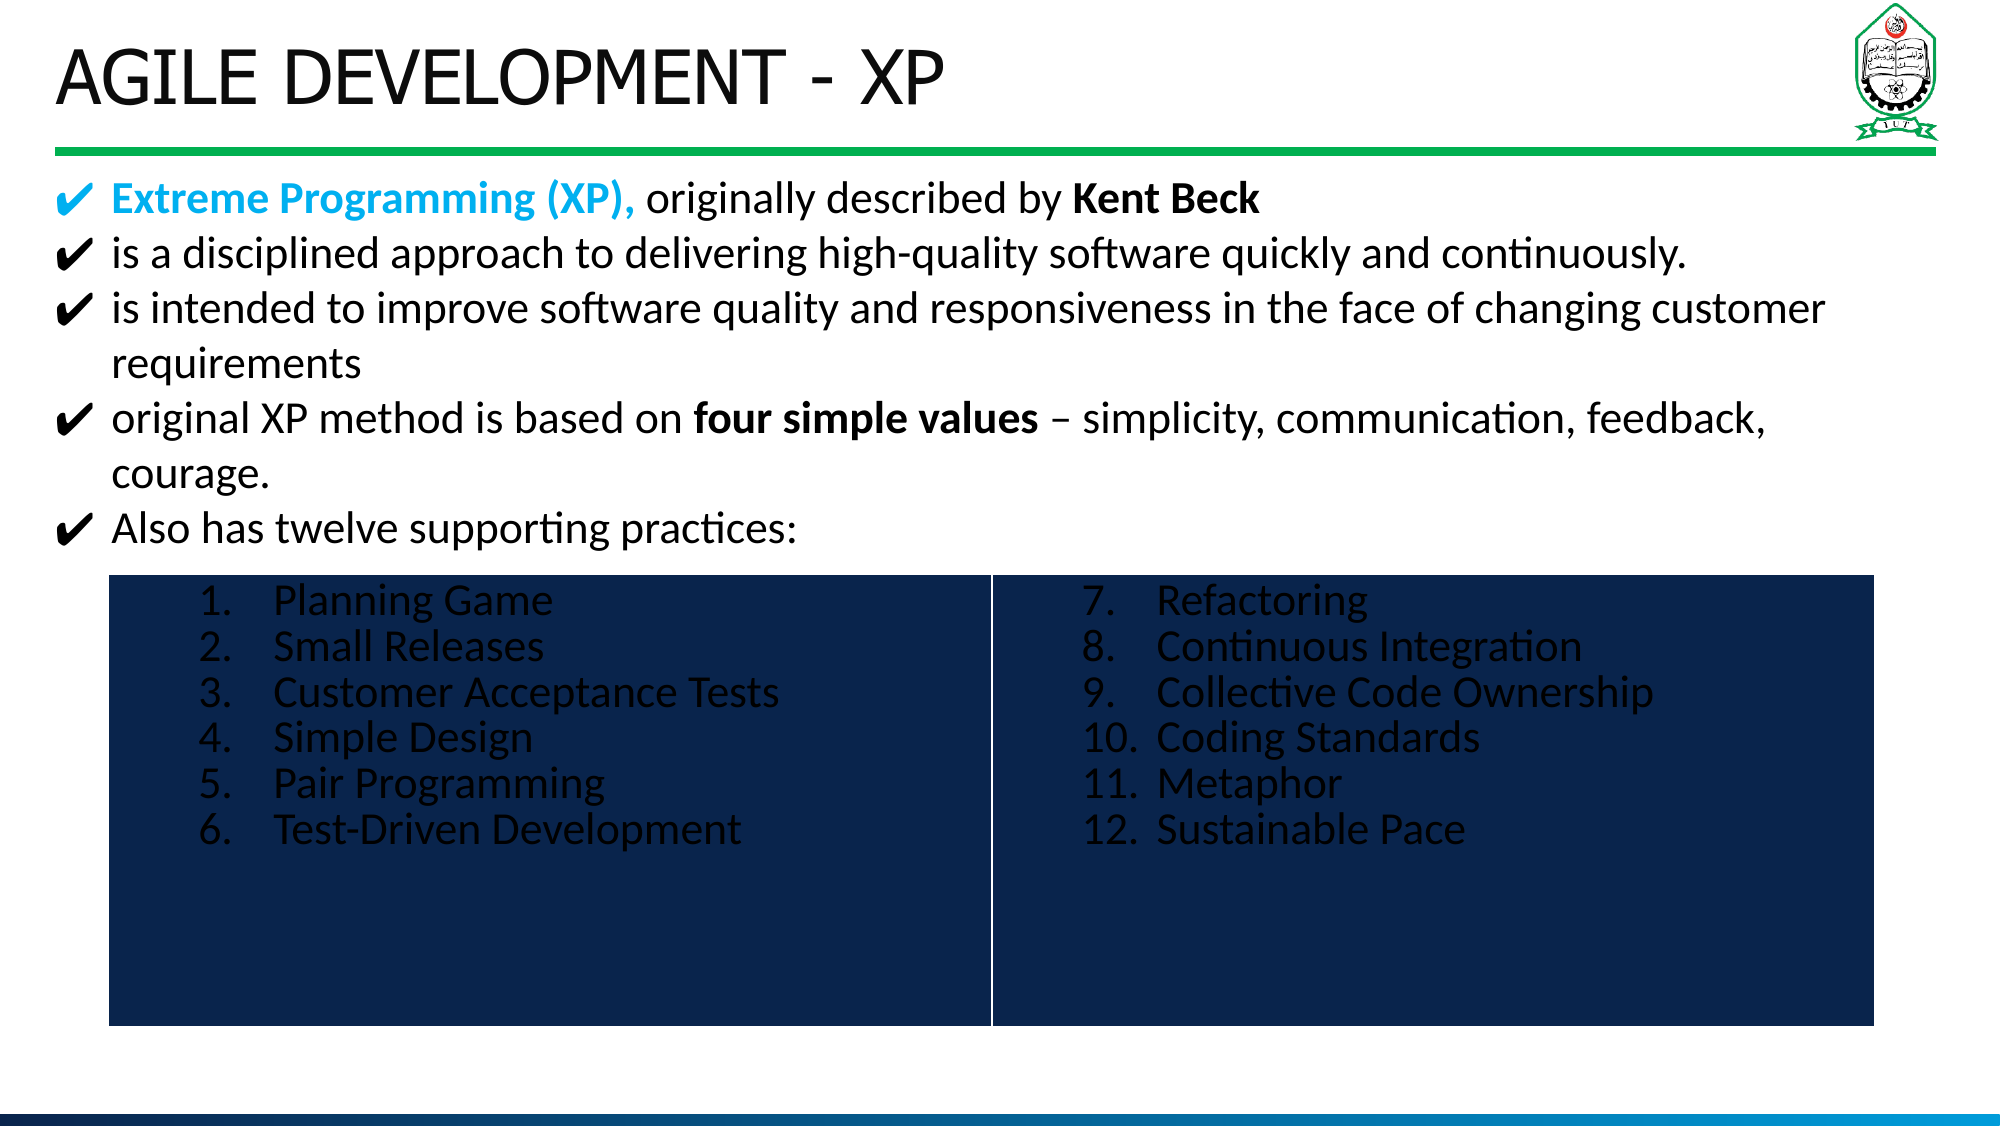

# Agile Development - XP
Extreme Programming (XP), originally described by Kent Beck
is a disciplined approach to delivering high-quality software quickly and continuously.
is intended to improve software quality and responsiveness in the face of changing customer requirements
original XP method is based on four simple values – simplicity, communication, feedback, courage.
Also has twelve supporting practices:

| Planning Game Small Releases Customer Acceptance Tests Simple Design Pair Programming Test-Driven Development | Refactoring Continuous Integration Collective Code Ownership Coding Standards Metaphor Sustainable Pace |
| --- | --- |